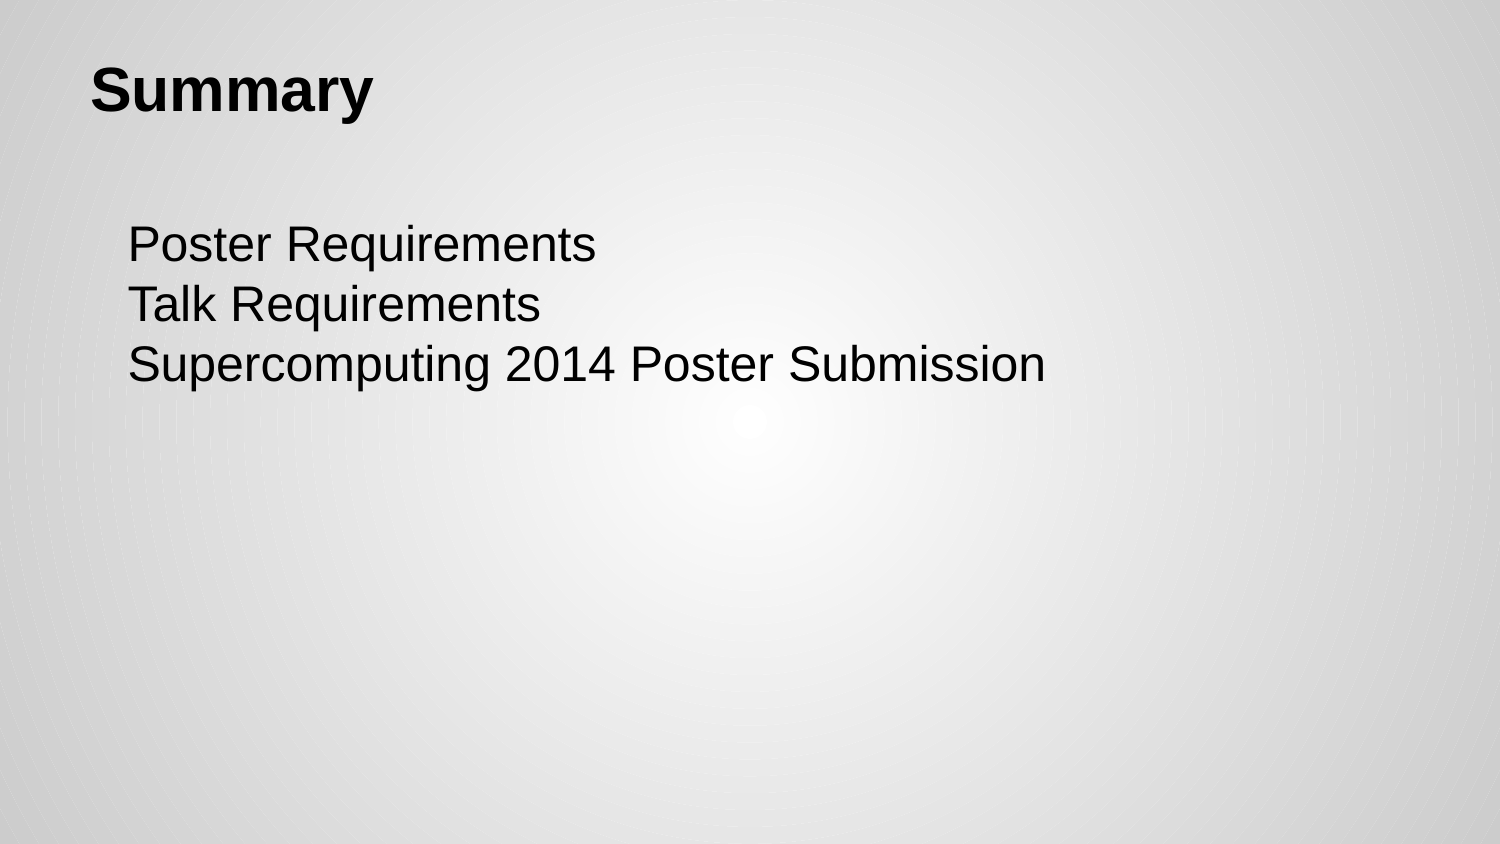

# Summary
Poster Requirements
Talk Requirements
Supercomputing 2014 Poster Submission